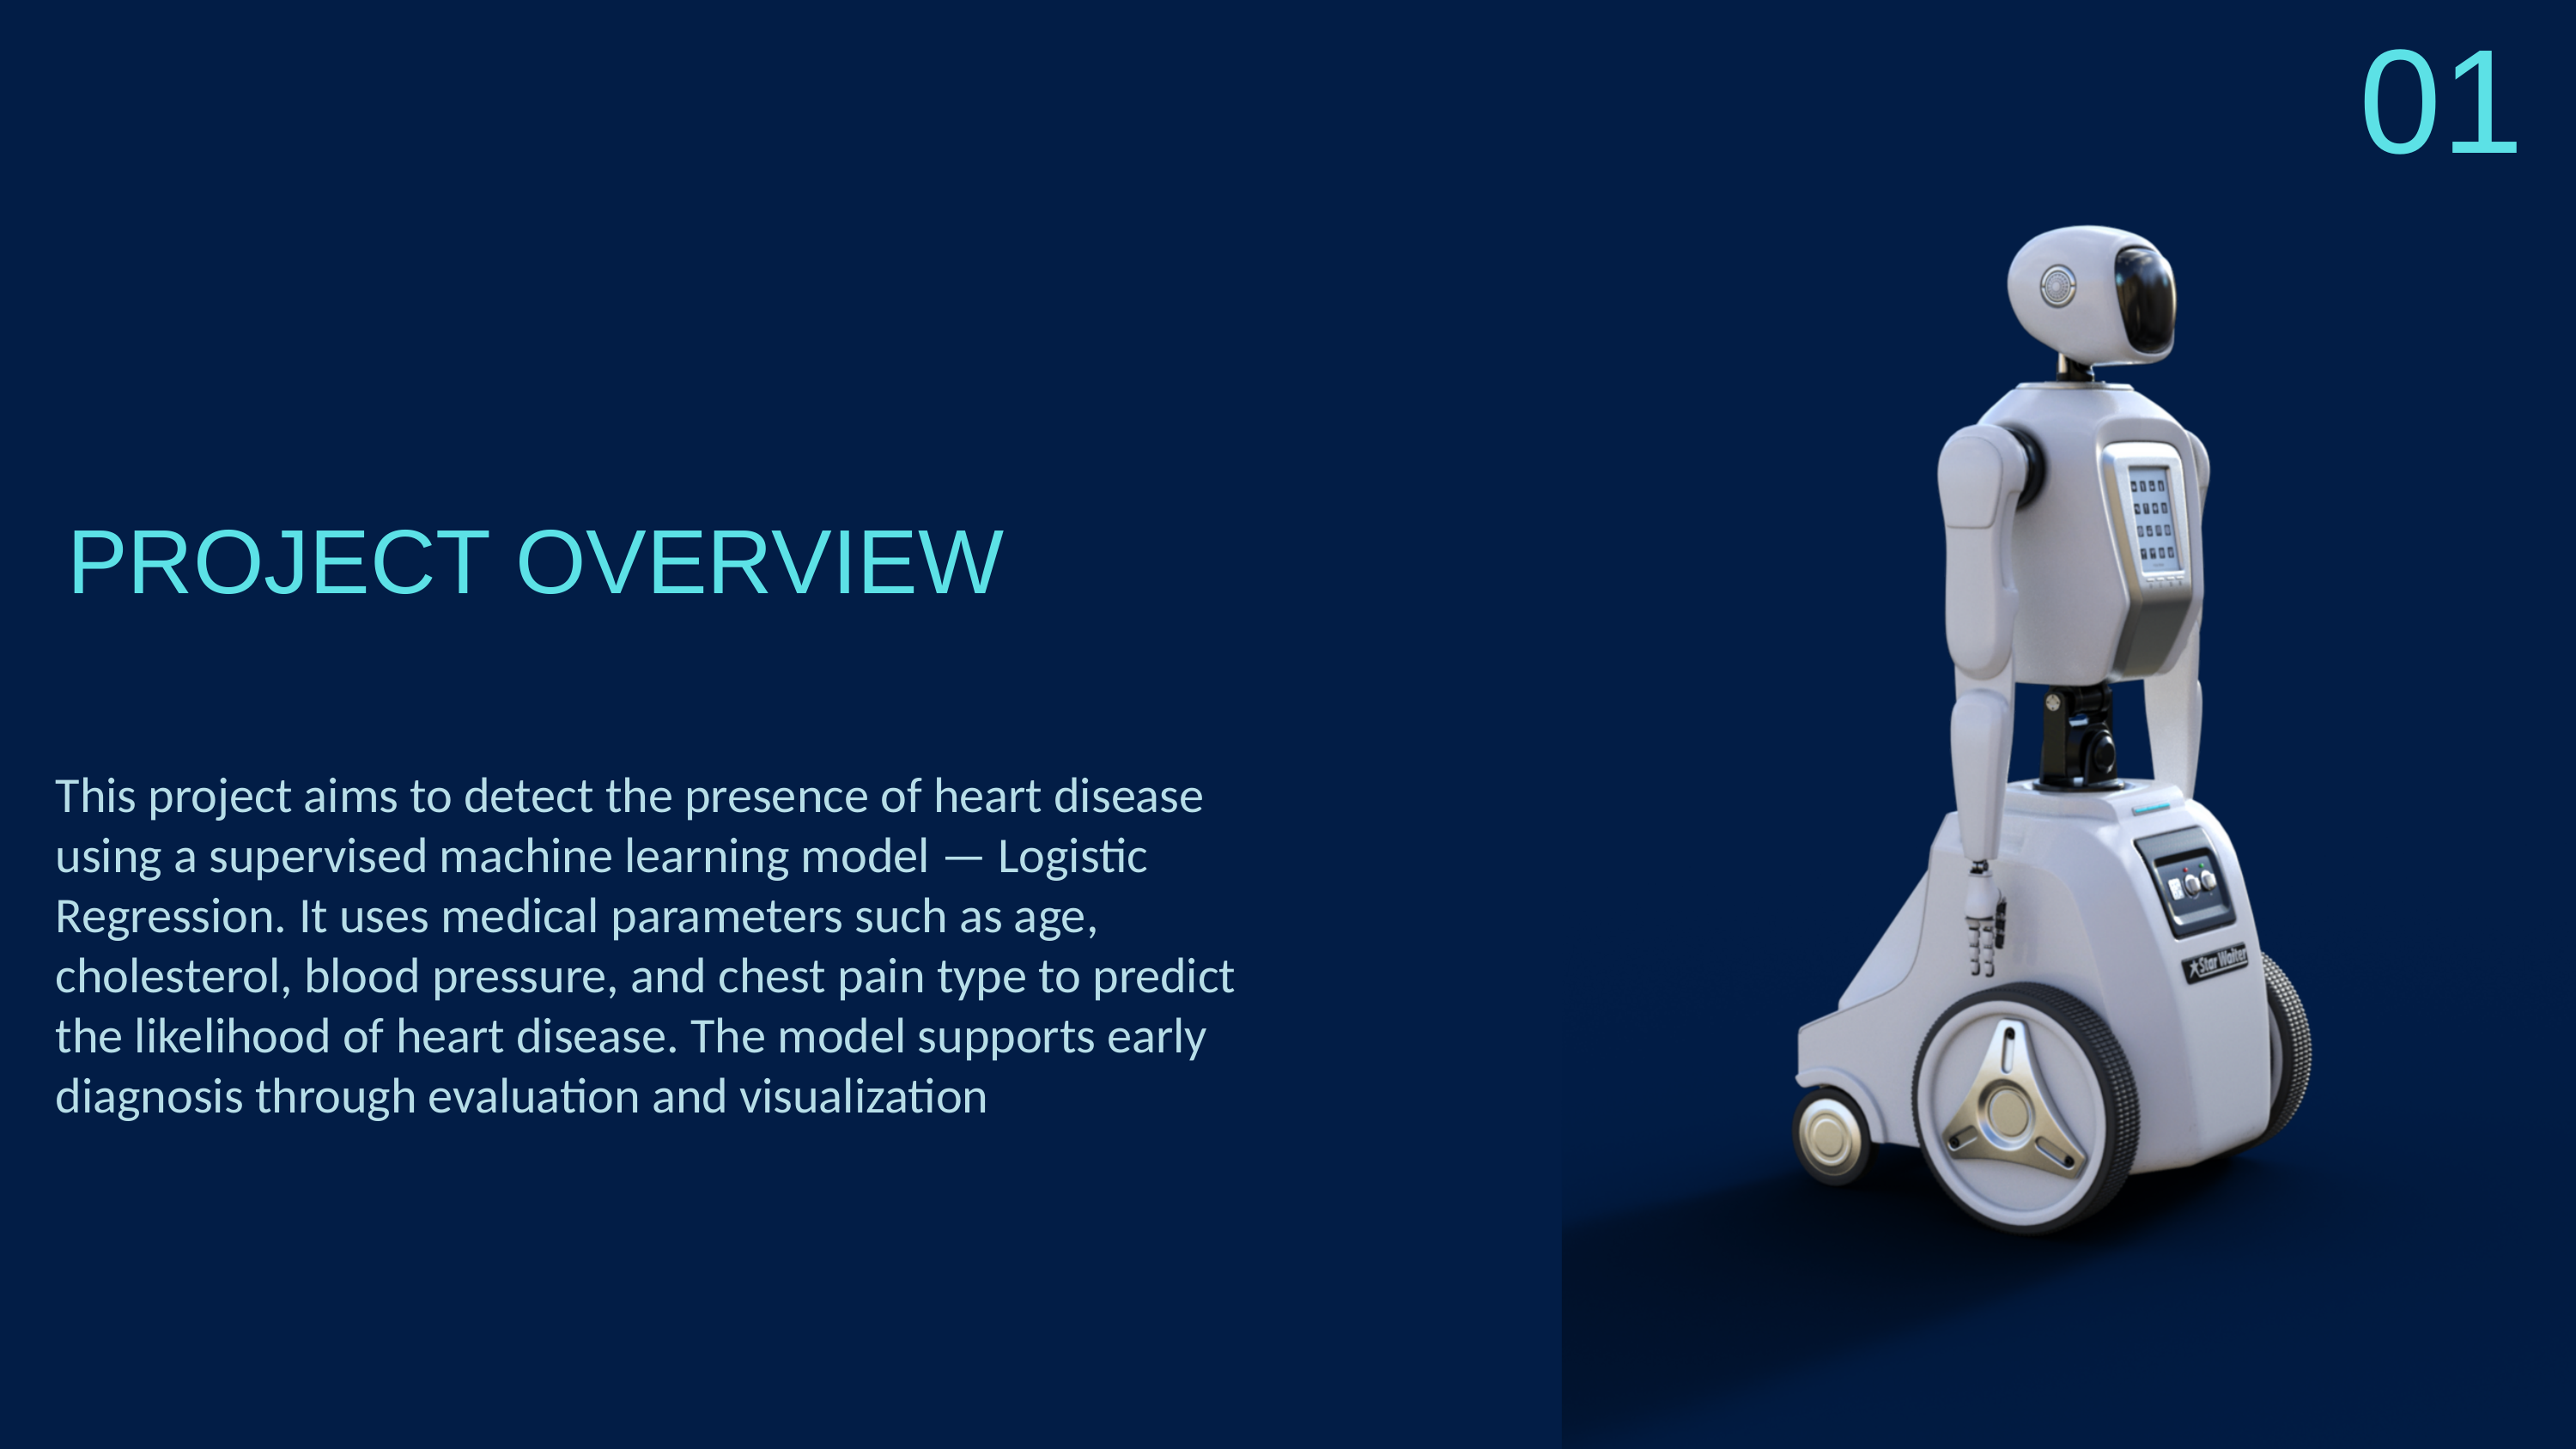

01

PROJECT OVERVIEW
This project aims to detect the presence of heart disease using a supervised machine learning model — Logistic Regression. It uses medical parameters such as age, cholesterol, blood pressure, and chest pain type to predict the likelihood of heart disease. The model supports early diagnosis through evaluation and visualization